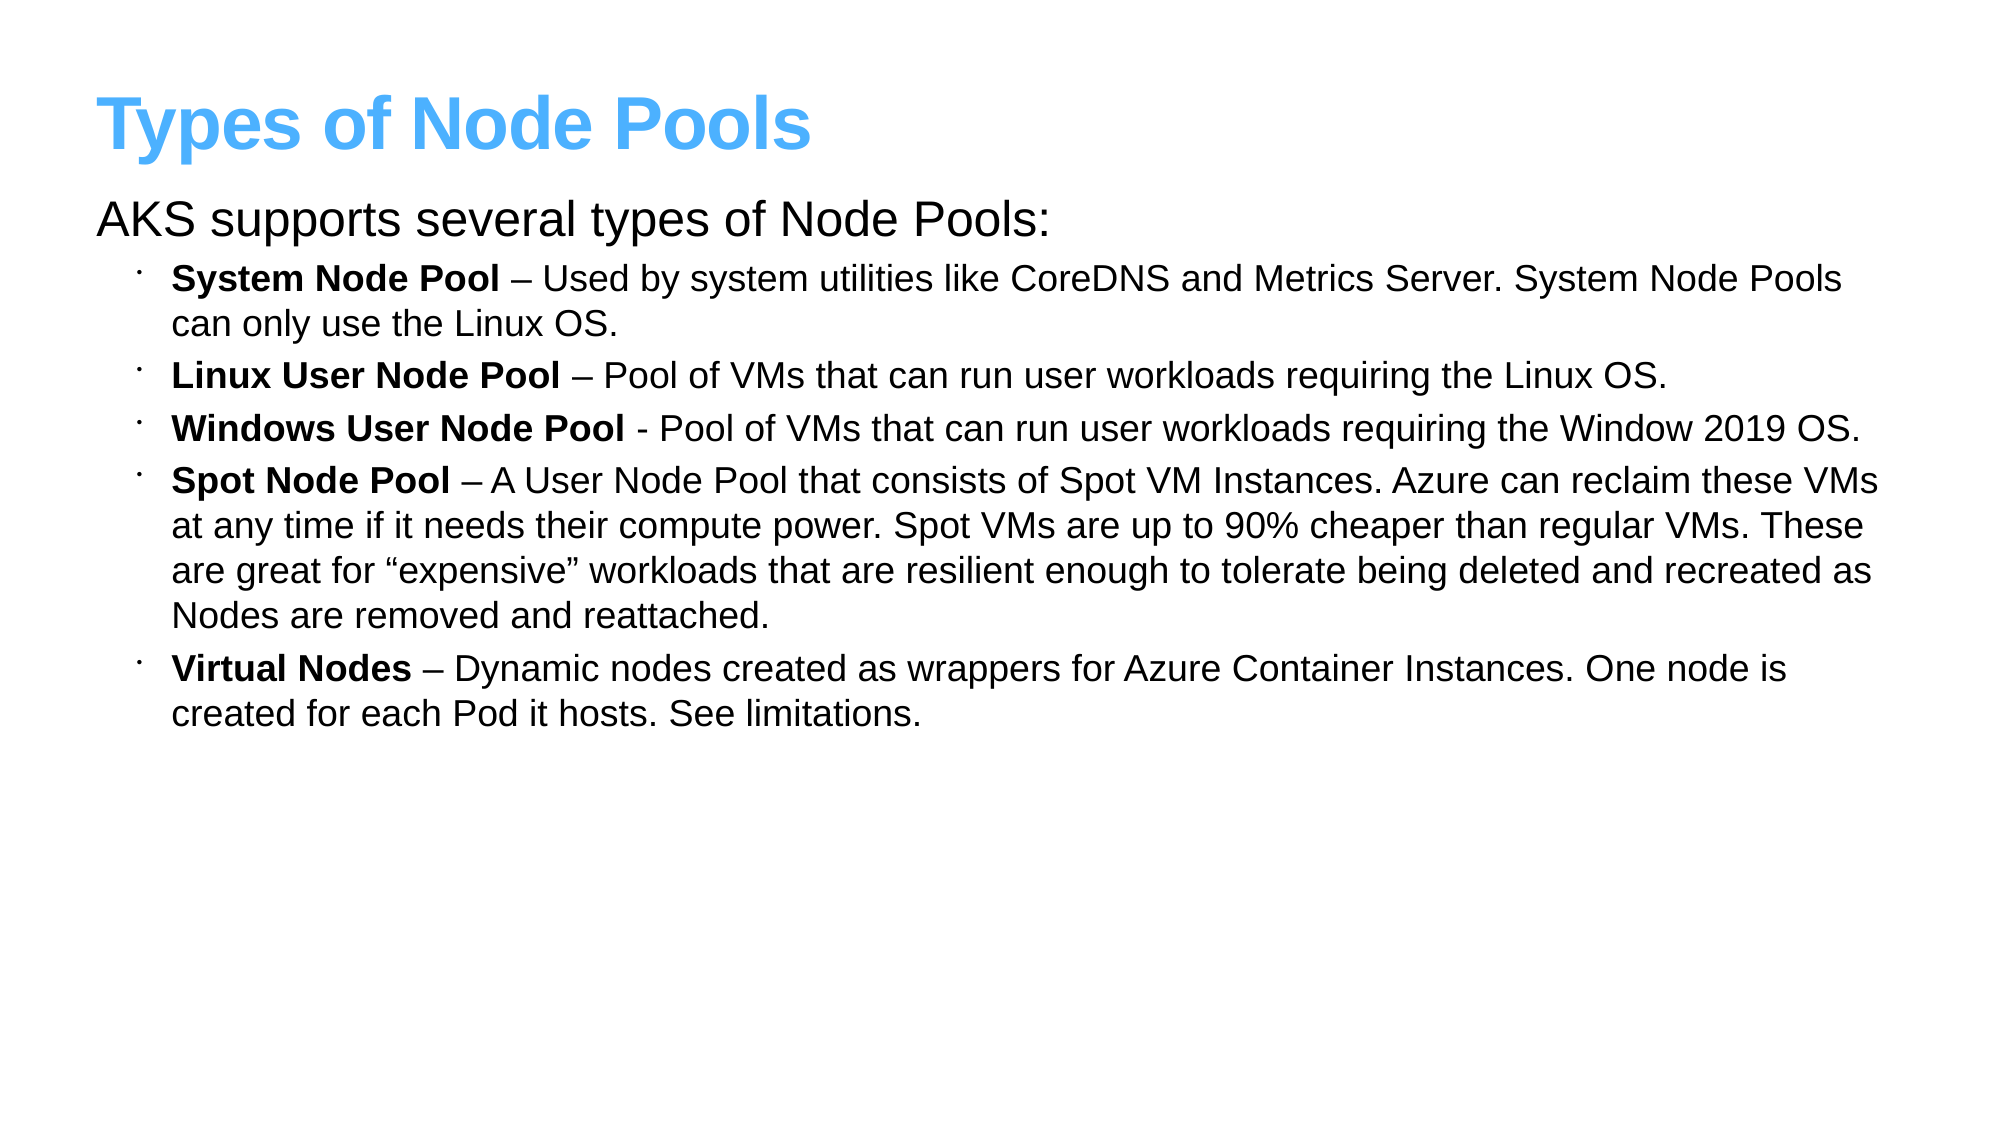

# Types of Node Pools
AKS supports several types of Node Pools:
System Node Pool – Used by system utilities like CoreDNS and Metrics Server. System Node Pools can only use the Linux OS.
Linux User Node Pool – Pool of VMs that can run user workloads requiring the Linux OS.
Windows User Node Pool - Pool of VMs that can run user workloads requiring the Window 2019 OS.
Spot Node Pool – A User Node Pool that consists of Spot VM Instances. Azure can reclaim these VMs at any time if it needs their compute power. Spot VMs are up to 90% cheaper than regular VMs. These are great for “expensive” workloads that are resilient enough to tolerate being deleted and recreated as Nodes are removed and reattached.
Virtual Nodes – Dynamic nodes created as wrappers for Azure Container Instances. One node is created for each Pod it hosts. See limitations.